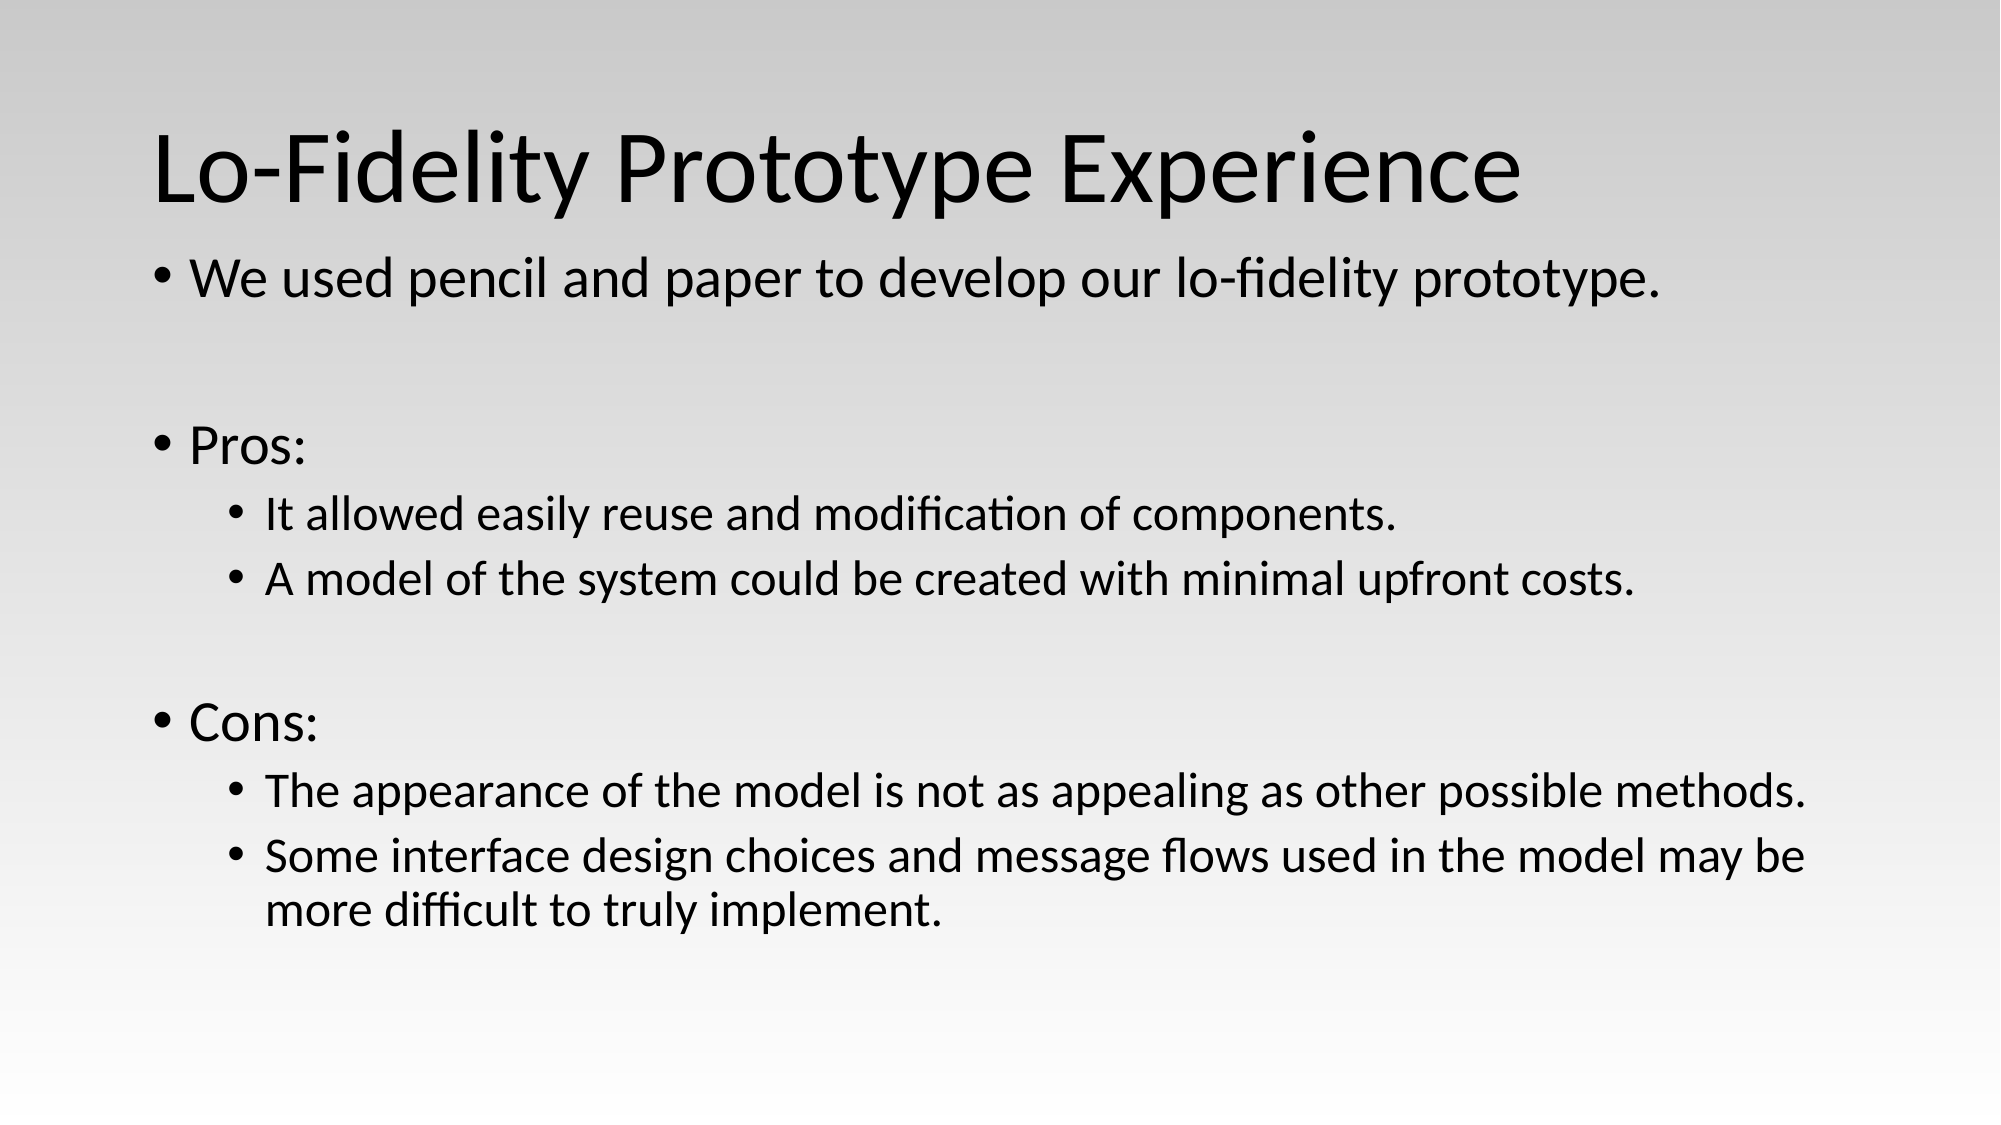

# Lo-Fidelity Prototype Experience
We used pencil and paper to develop our lo-fidelity prototype.

Pros:
It allowed easily reuse and modification of components.
A model of the system could be created with minimal upfront costs.

Cons:
The appearance of the model is not as appealing as other possible methods.
Some interface design choices and message flows used in the model may be more difficult to truly implement.